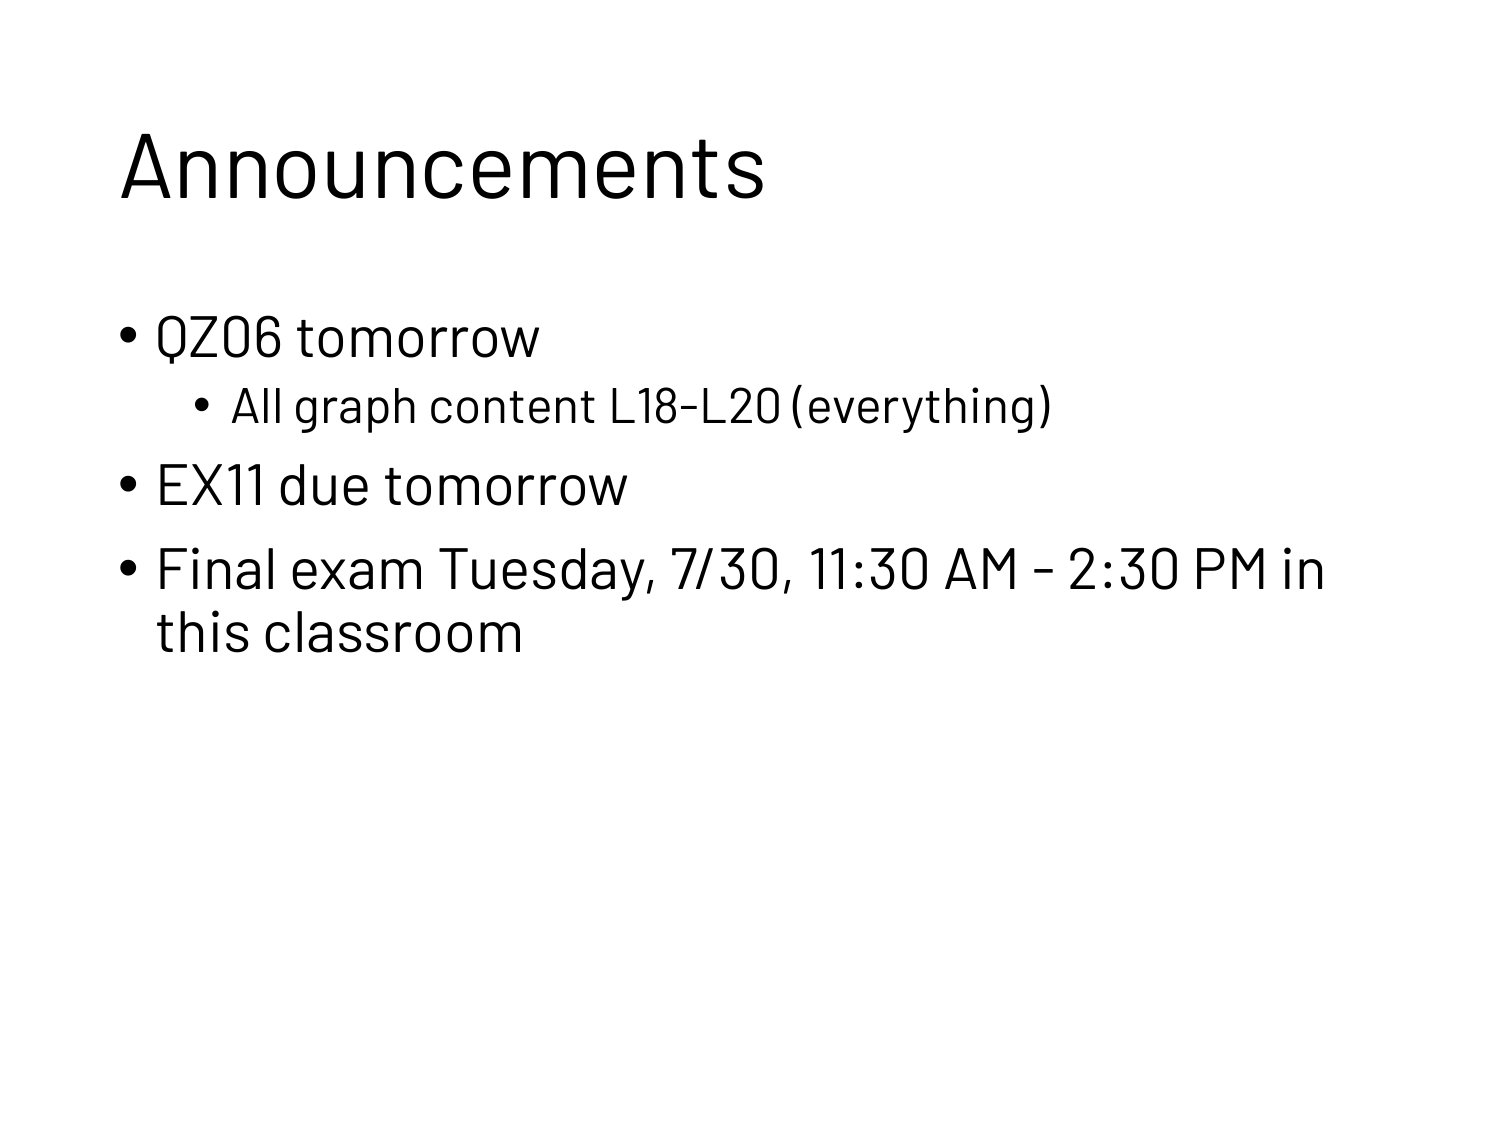

# Announcements
QZ06 tomorrow
All graph content L18-L20 (everything)
EX11 due tomorrow
Final exam Tuesday, 7/30, 11:30 AM - 2:30 PM in this classroom